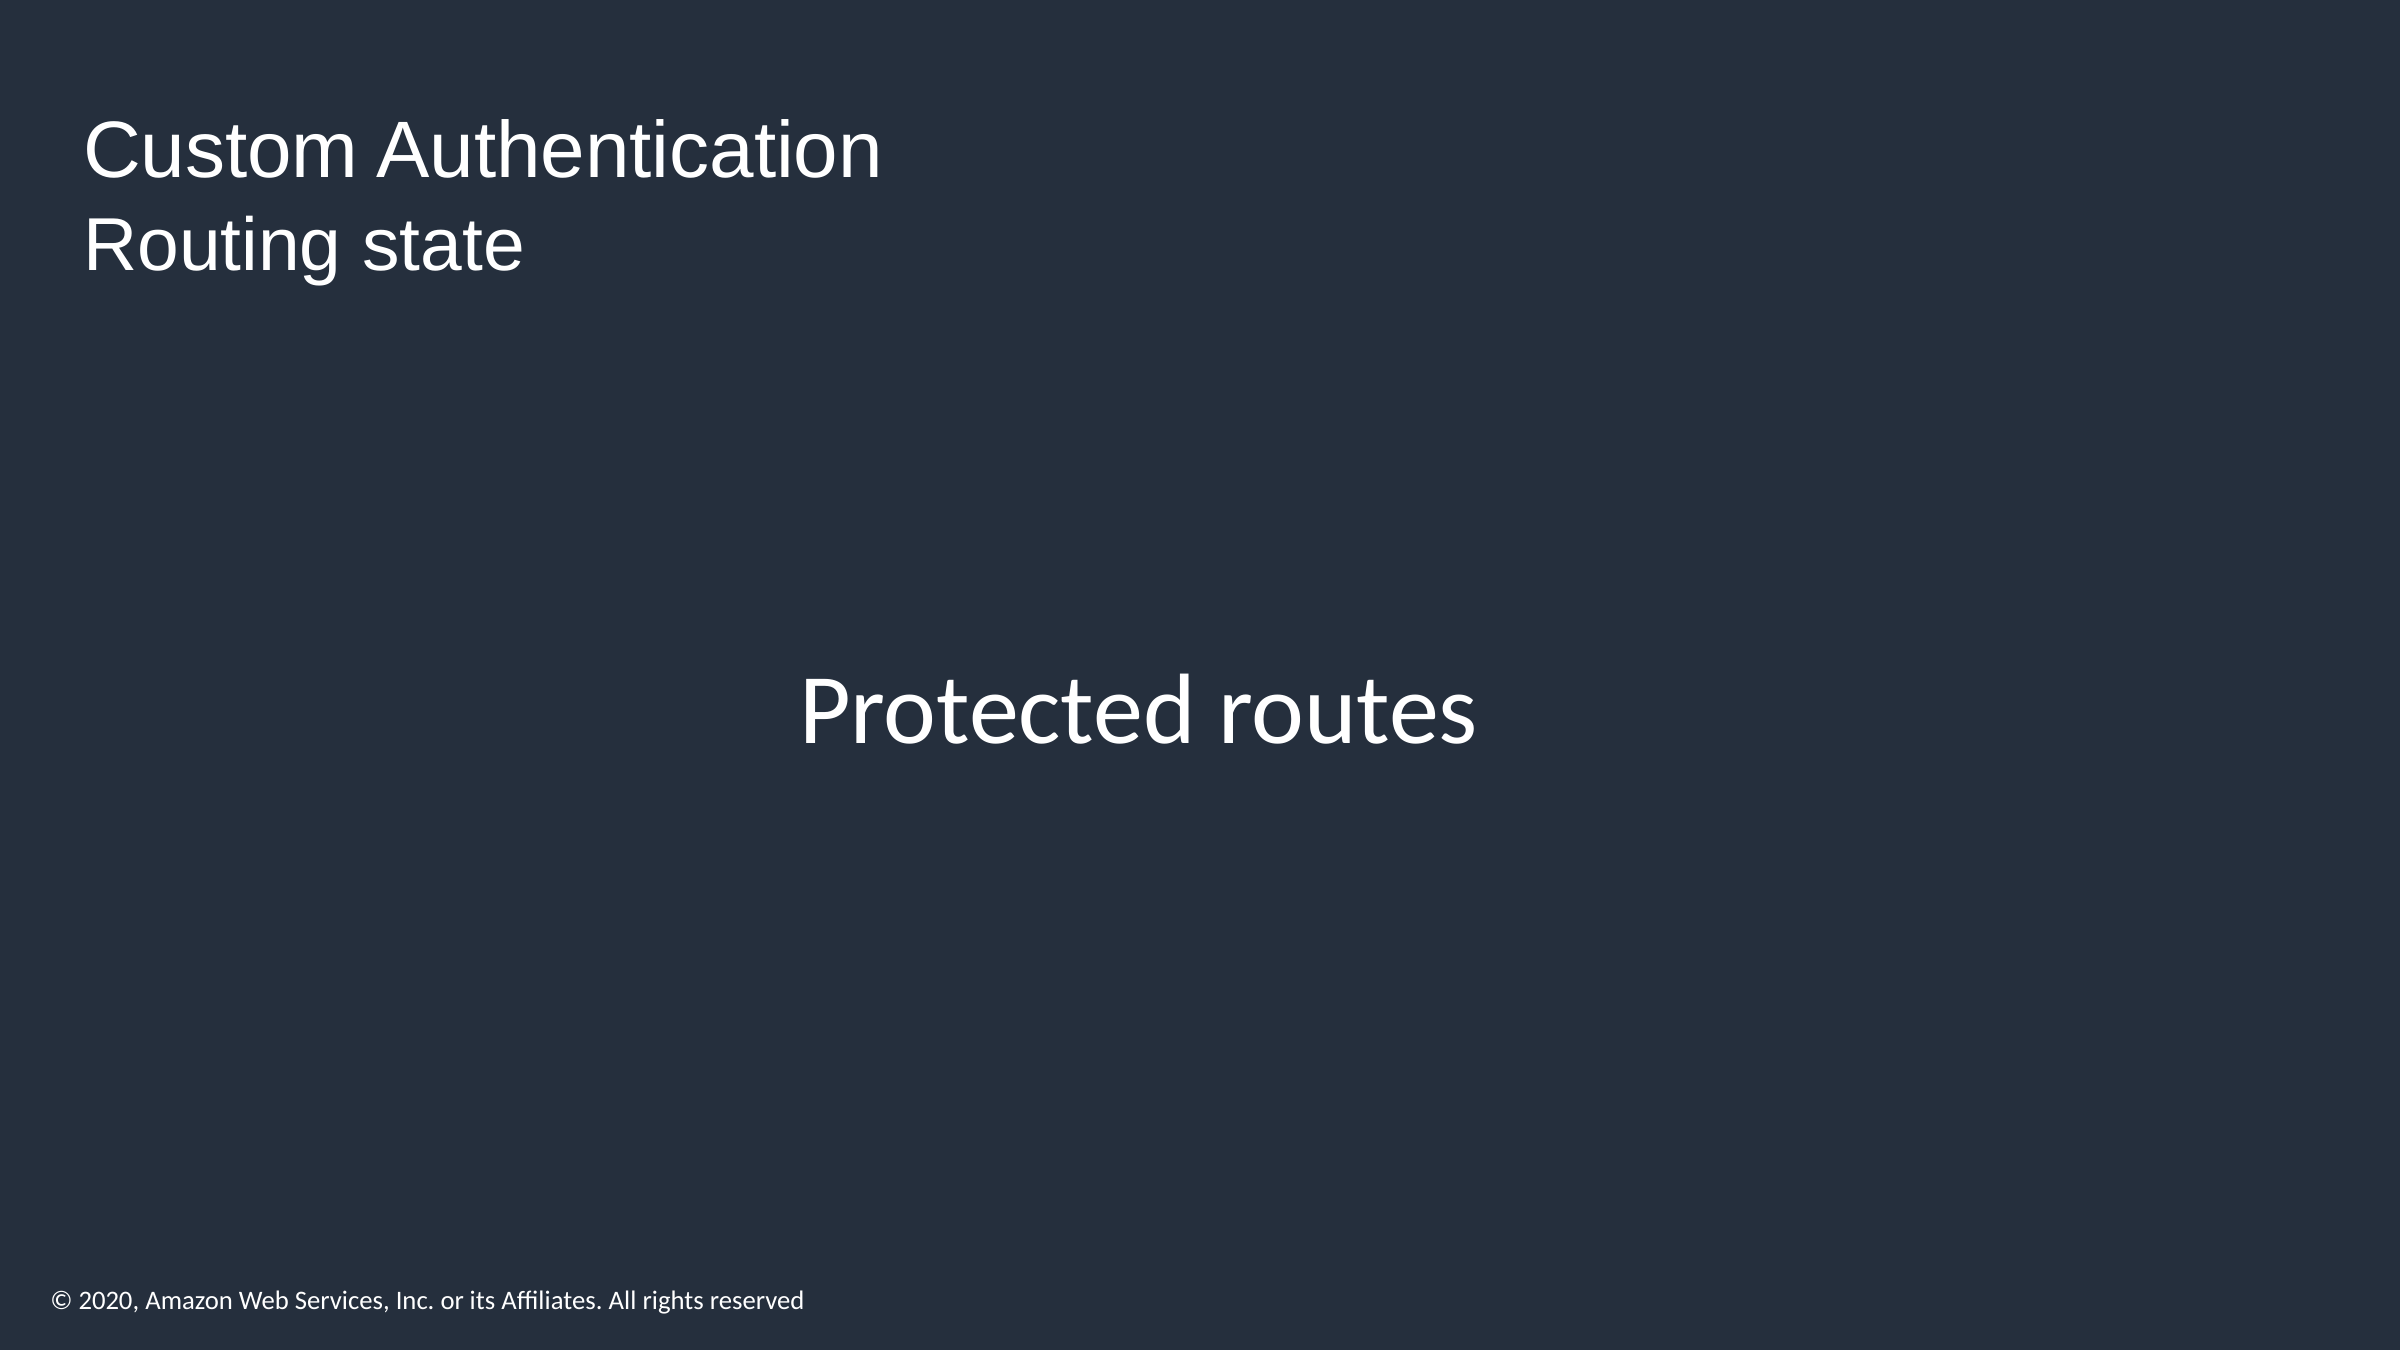

# Custom Authentication
Routing state
Protected routes